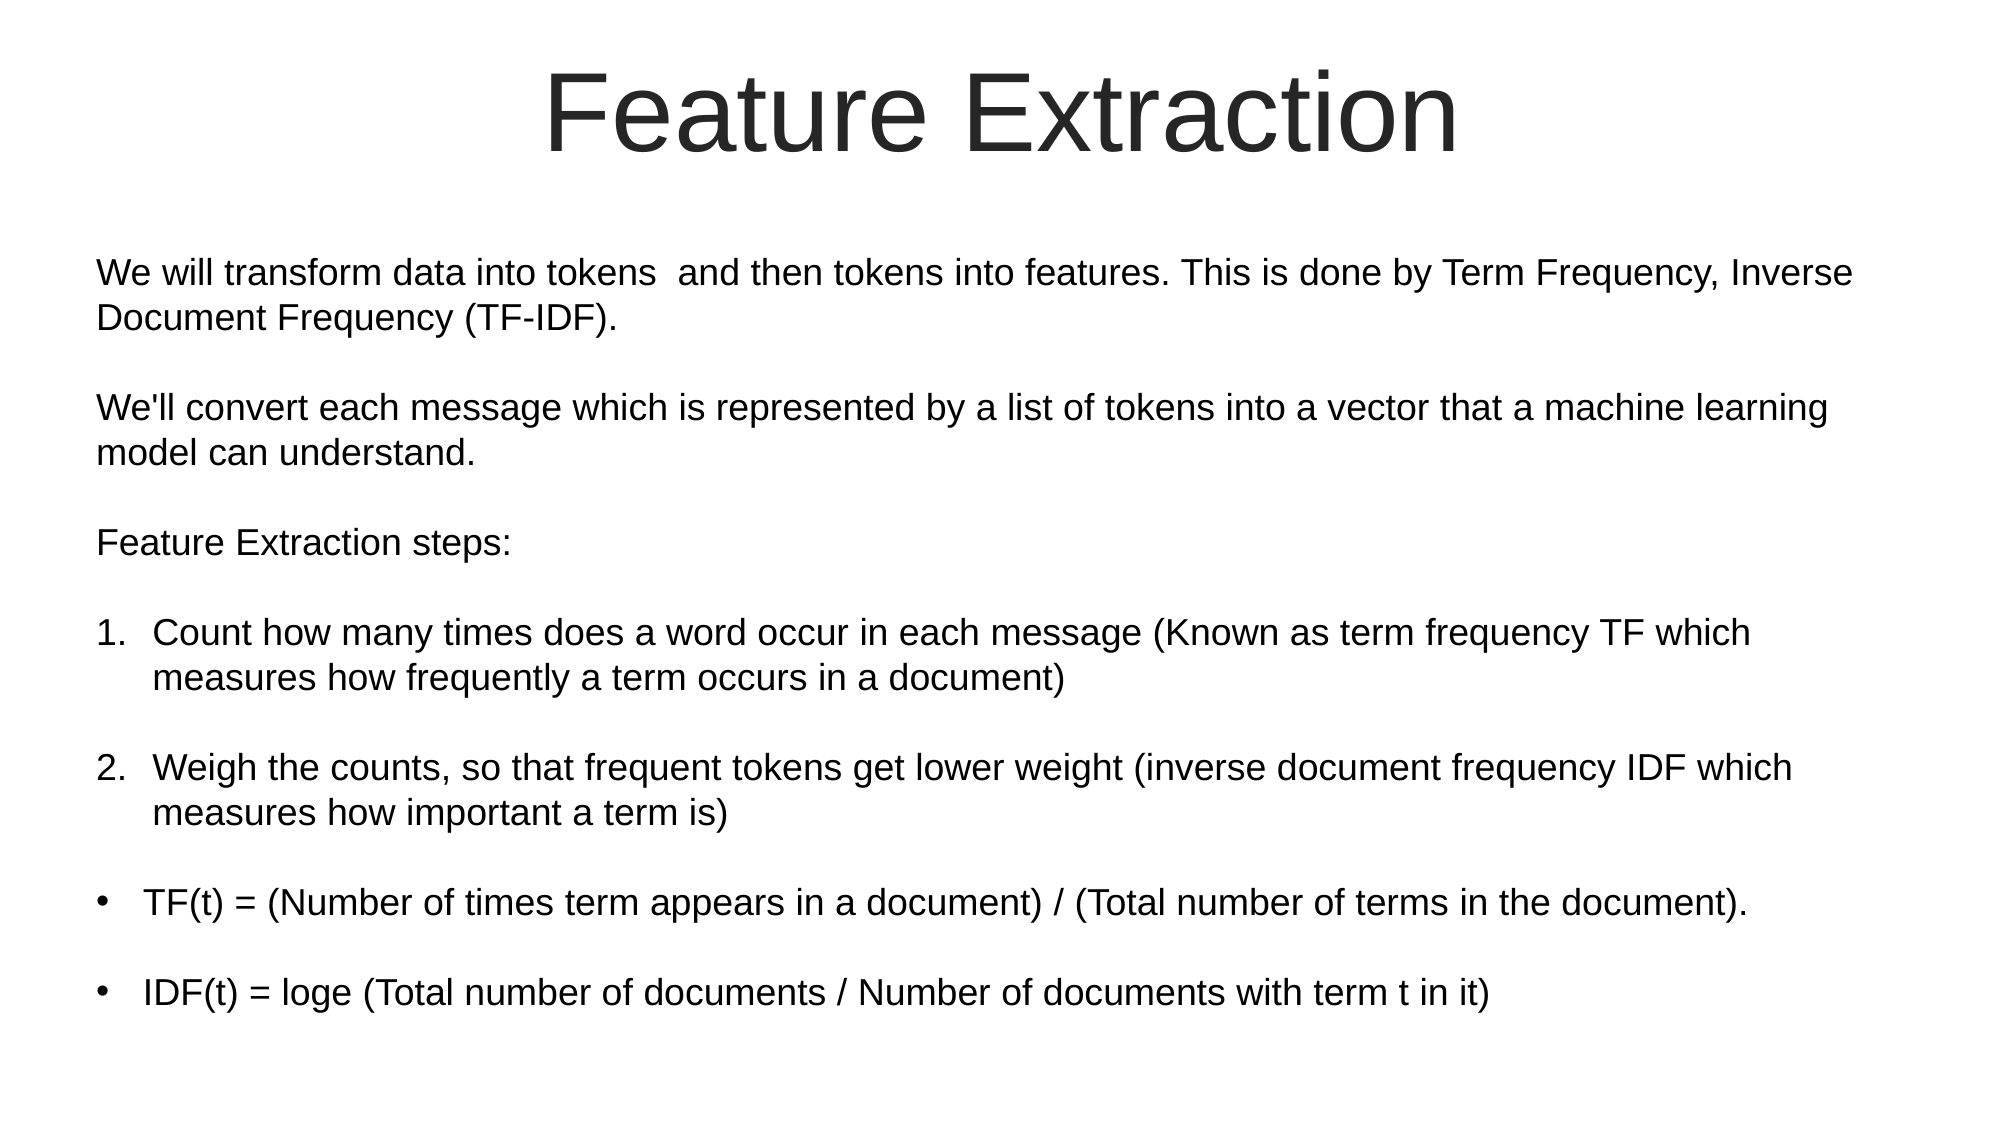

Feature Extraction
We will transform data into tokens  and then tokens into features. This is done by Term Frequency, Inverse Document Frequency (TF-IDF).

We'll convert each message which is represented by a list of tokens into a vector that a machine learning model can understand.

Feature Extraction steps:

Count how many times does a word occur in each message (Known as term frequency TF which measures how frequently a term occurs in a document)

Weigh the counts, so that frequent tokens get lower weight (inverse document frequency IDF which measures how important a term is)

TF(t) = (Number of times term appears in a document) / (Total number of terms in the document).

IDF(t) = loge (Total number of documents / Number of documents with term t in it)